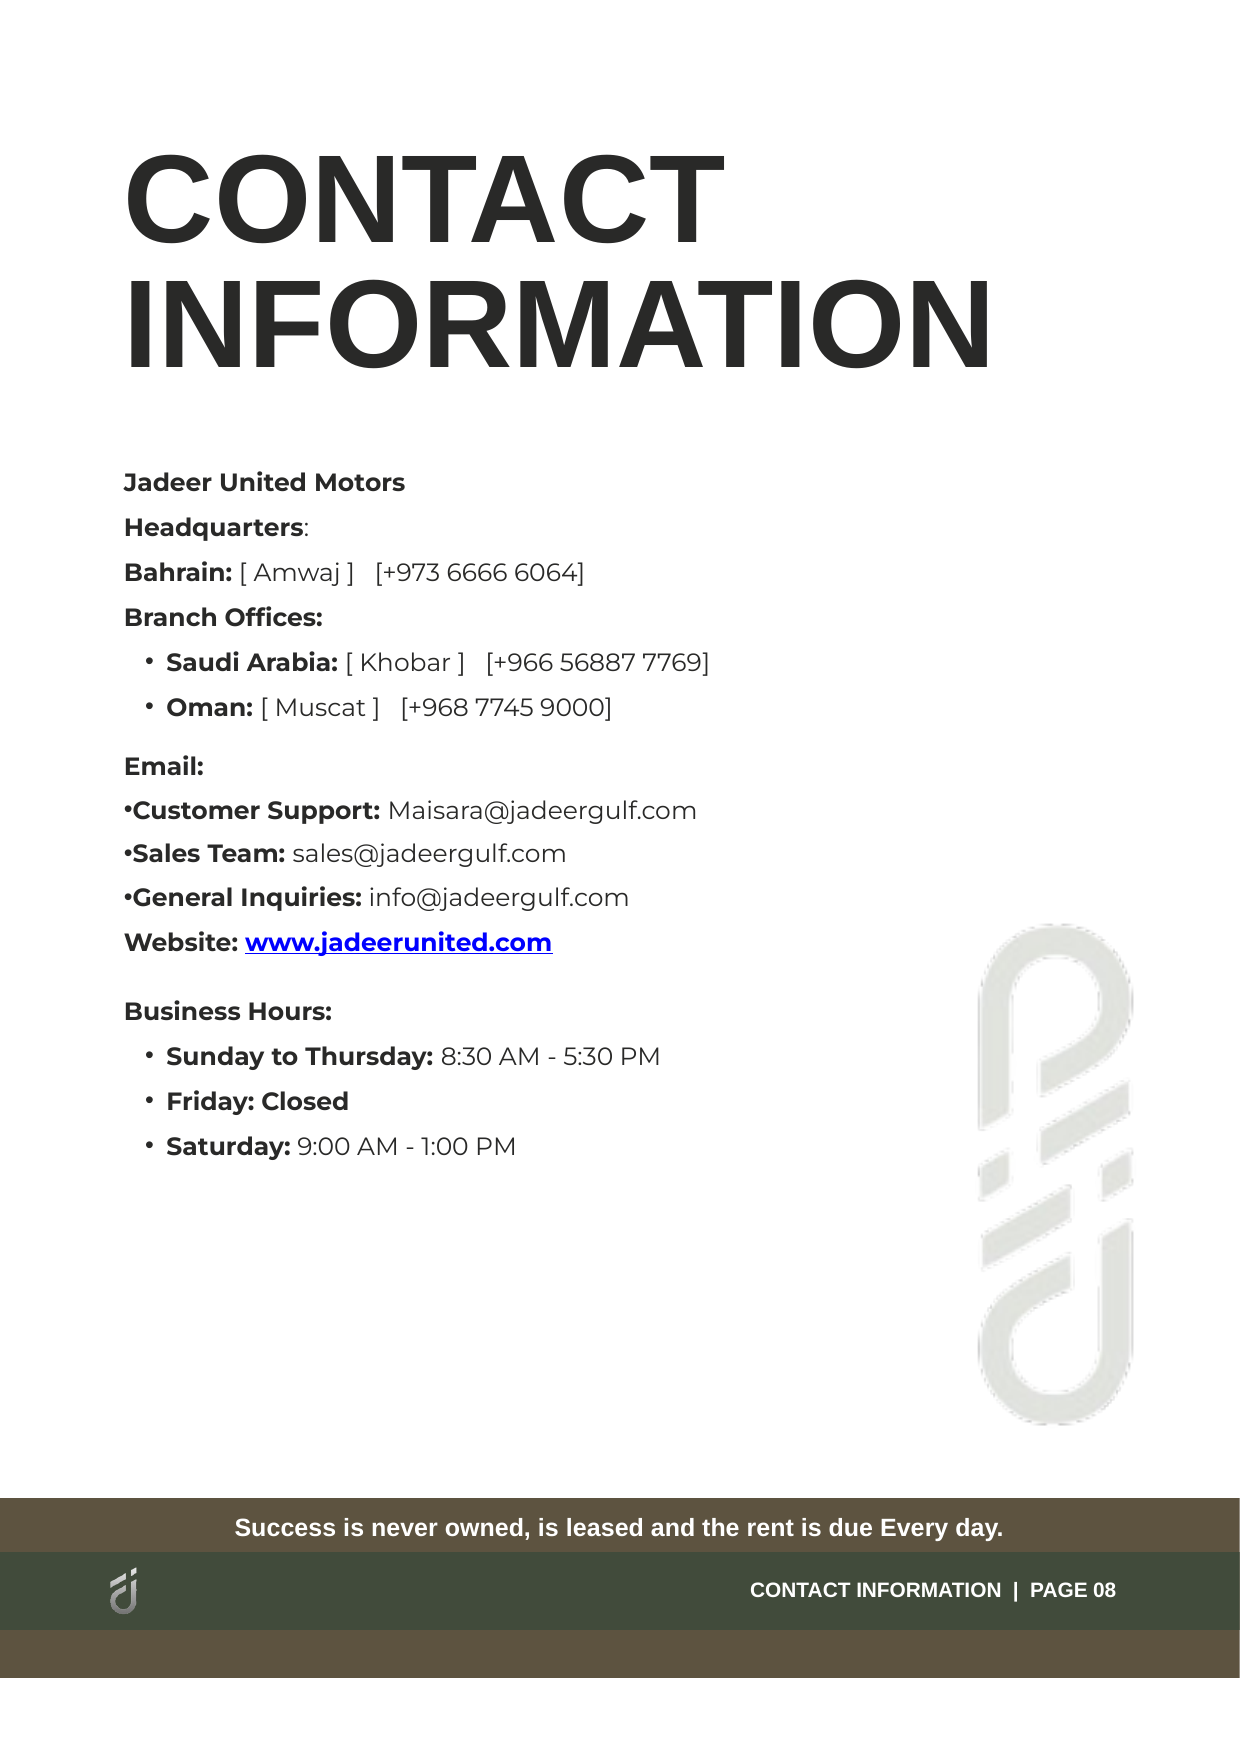

CONTACT INFORMATION

Jadeer United Motors
Headquarters:
Bahrain: [ Amwaj ]   [+973 6666 6064]
Branch Offices:
Saudi Arabia: [ Khobar ]   [+966 56887 7769]
Oman: [ Muscat ]   [+968 7745 9000]

Email:
Customer Support: Maisara@jadeergulf.com
Sales Team: sales@jadeergulf.com
General Inquiries: info@jadeergulf.com
Website: www.jadeerunited.com

Business Hours:
Sunday to Thursday: 8:30 AM - 5:30 PM
Friday: Closed
Saturday: 9:00 AM - 1:00 PM

Position
Position
Position
Position

Success is never owned, is leased and the rent is due Every day.

CONTACT INFORMATION  |  PAGE 08